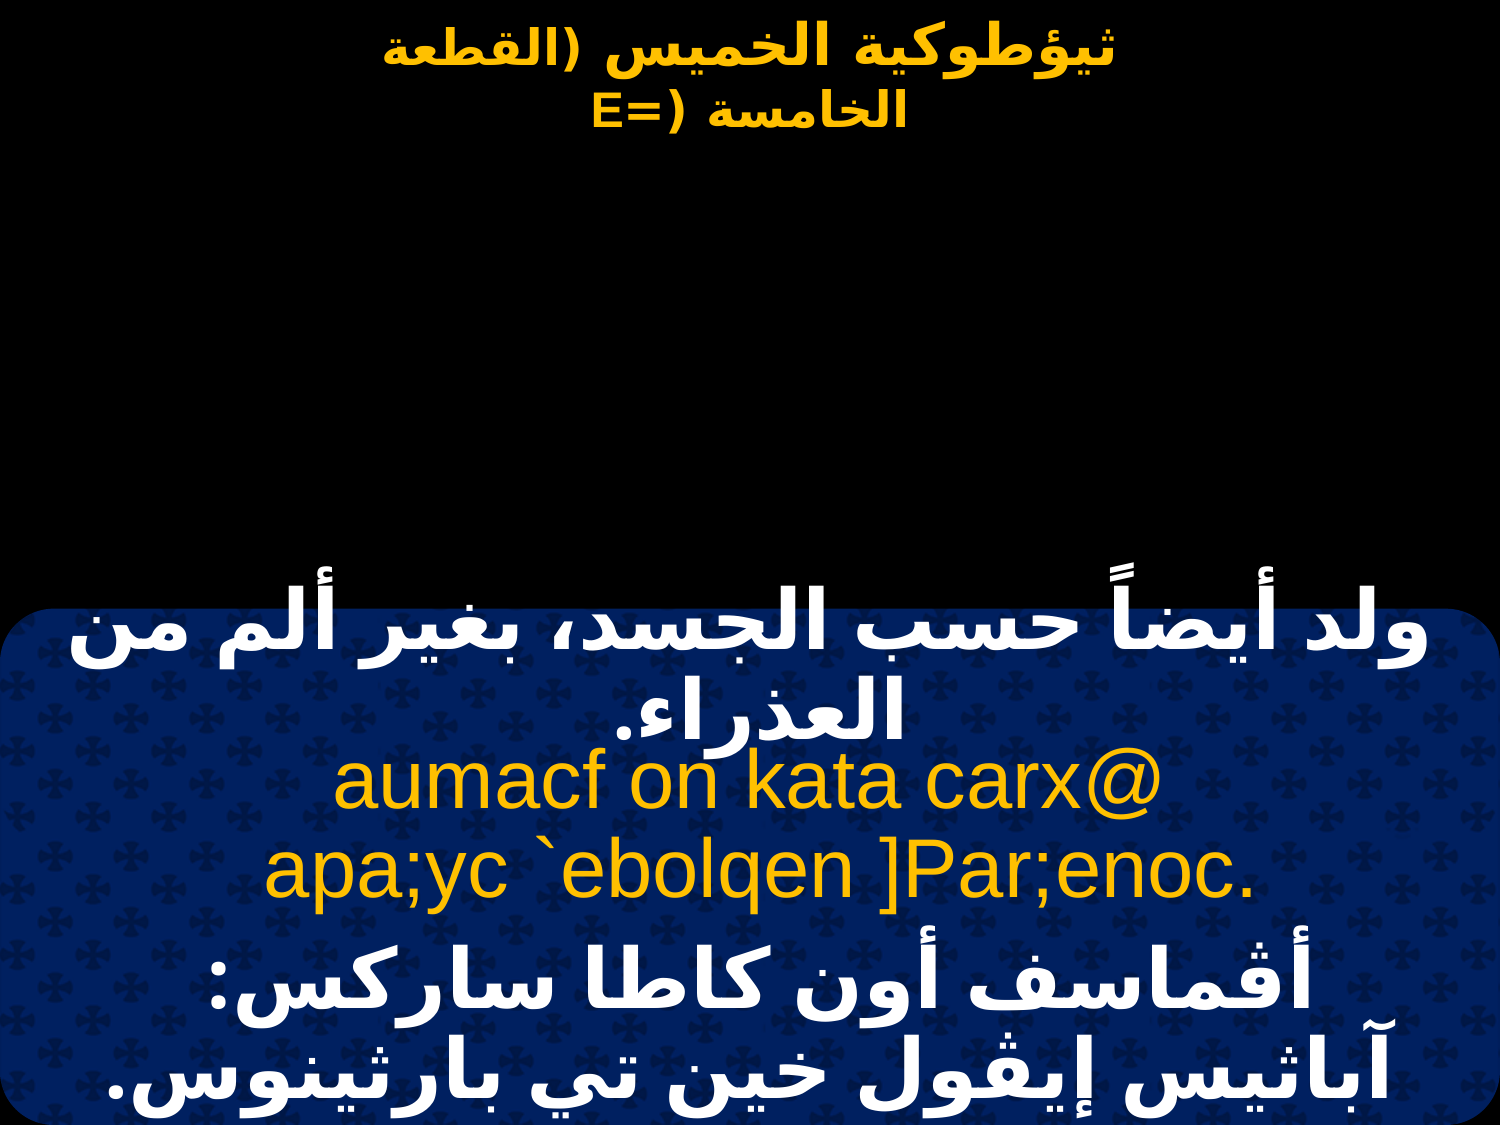

ولد أيضاً حسب الجسد، بغير ألم من العذراء.
aumacf on kata carx@
 apa;yc `ebolqen ]Par;enoc.
أڤماسف أون كاطا ساركس:
آباثيس إيڤول خين تي بارثينوس.